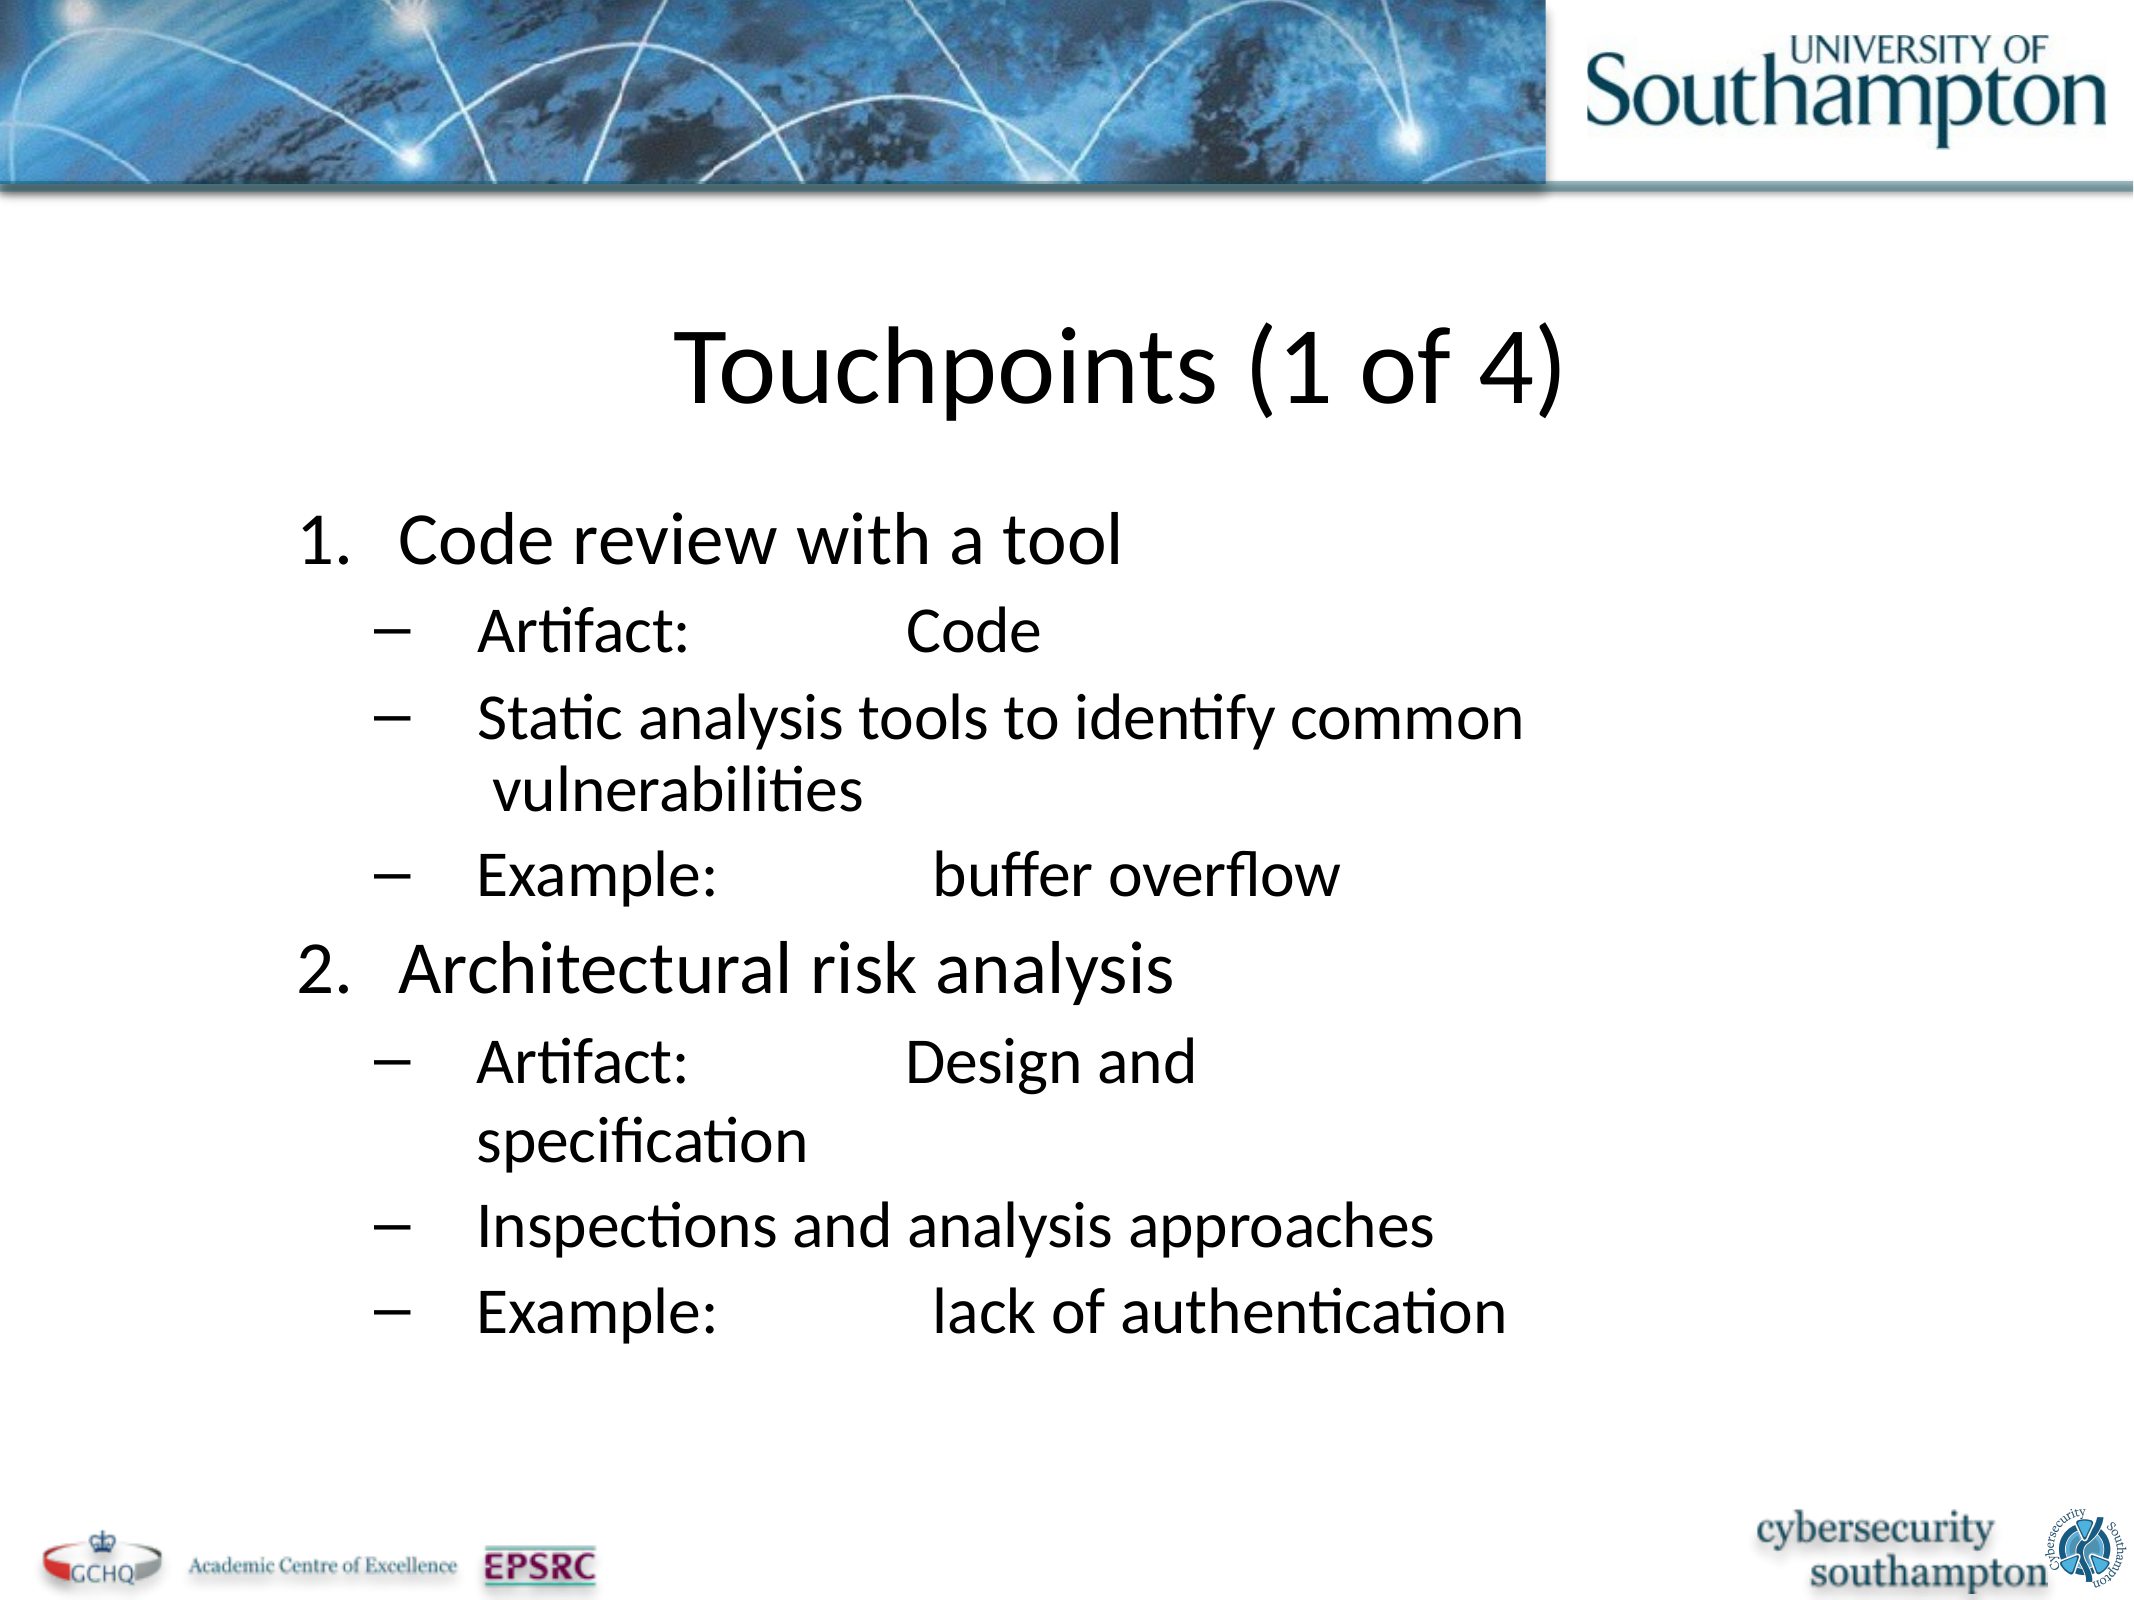

15
# Touchpoints (1 of 4)
Code review with a tool
Artifact:	Code
Static analysis tools to identify common  vulnerabilities
Example:	buﬀer overﬂow
Architectural risk analysis
Artifact:	Design and speciﬁcation
Inspections and analysis approaches
Example:	lack of authentication